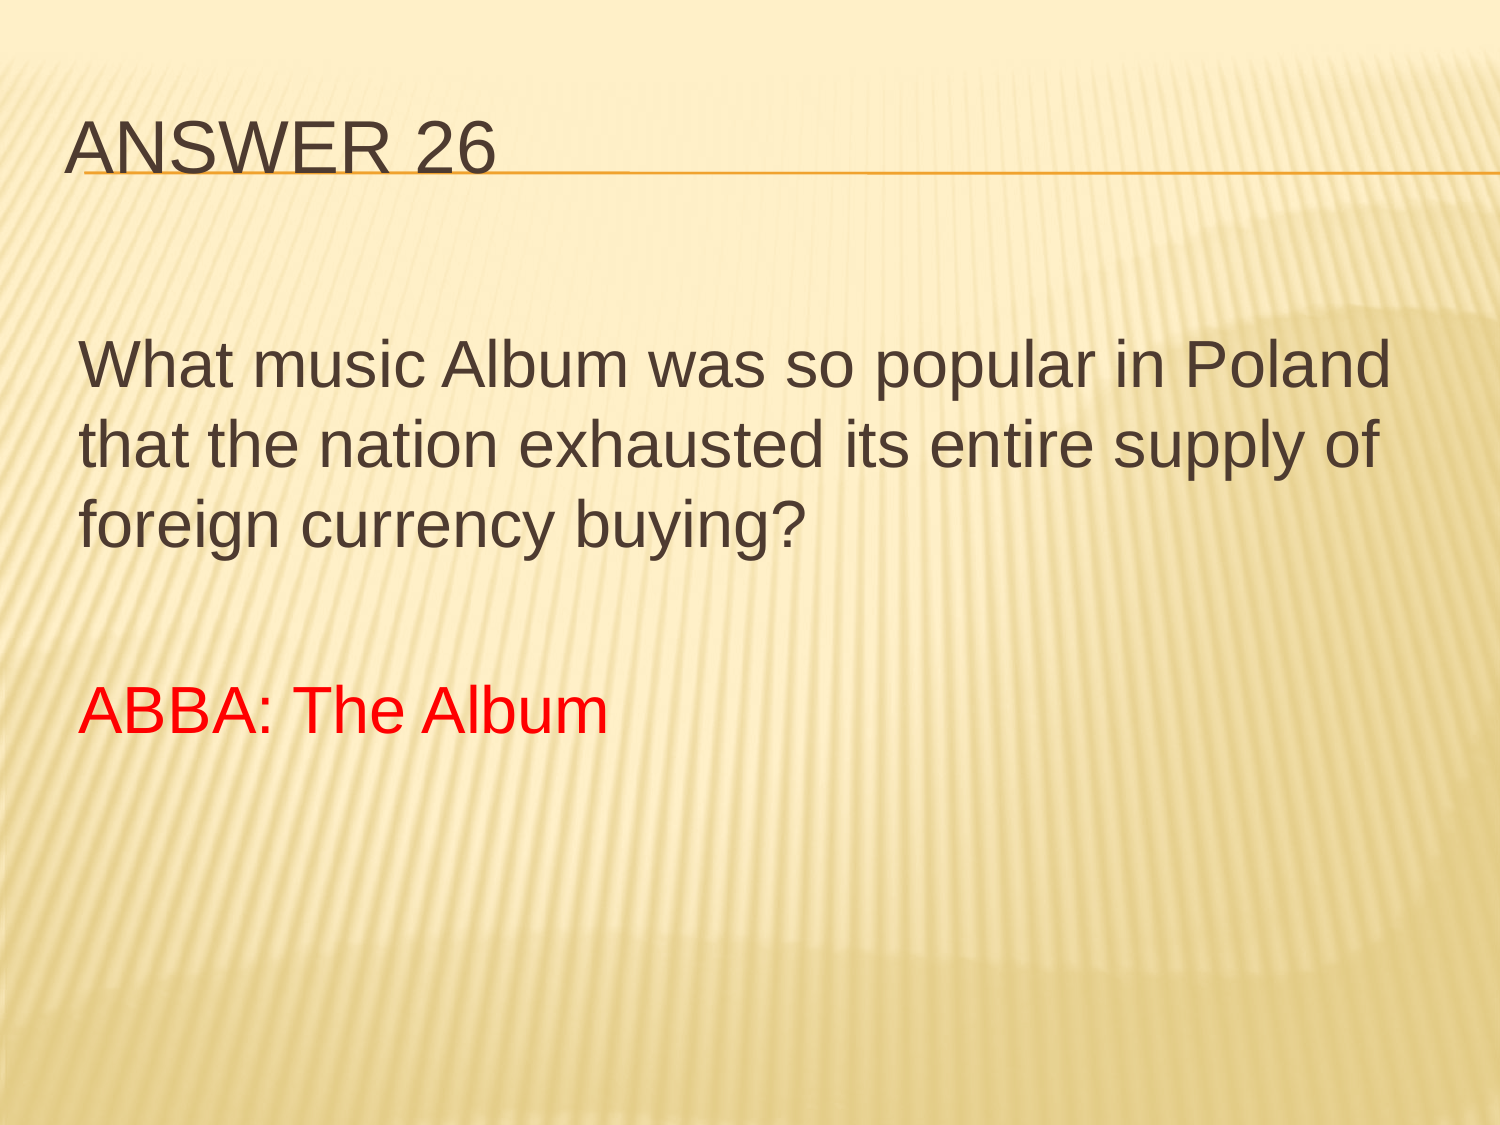

# Answer 26

What music Album was so popular in Poland that the nation exhausted its entire supply of foreign currency buying?

ABBA: The Album